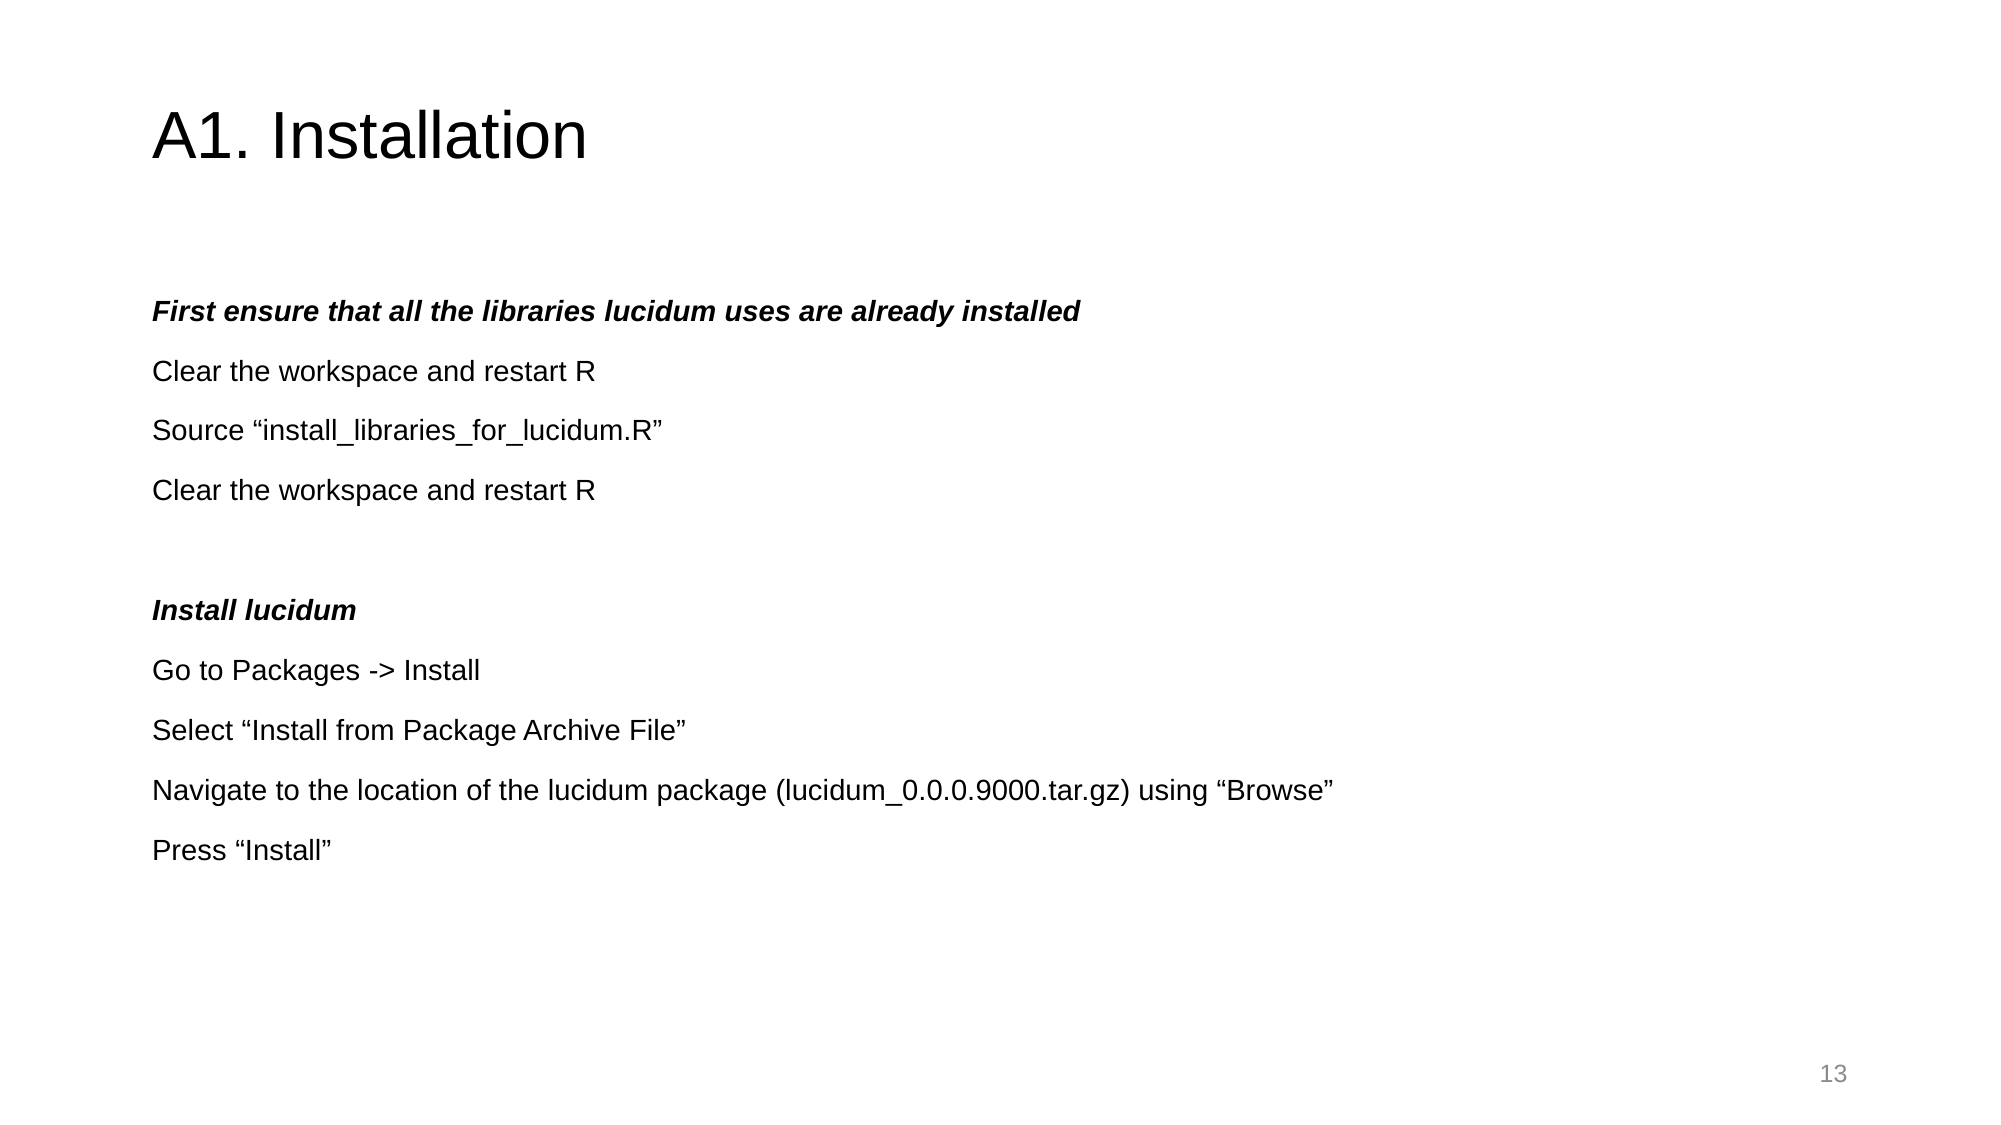

# A1. Installation
First ensure that all the libraries lucidum uses are already installed
Clear the workspace and restart R
Source “install_libraries_for_lucidum.R”
Clear the workspace and restart R

Install lucidum
Go to Packages -> Install
Select “Install from Package Archive File”
Navigate to the location of the lucidum package (lucidum_0.0.0.9000.tar.gz) using “Browse”
Press “Install”

13